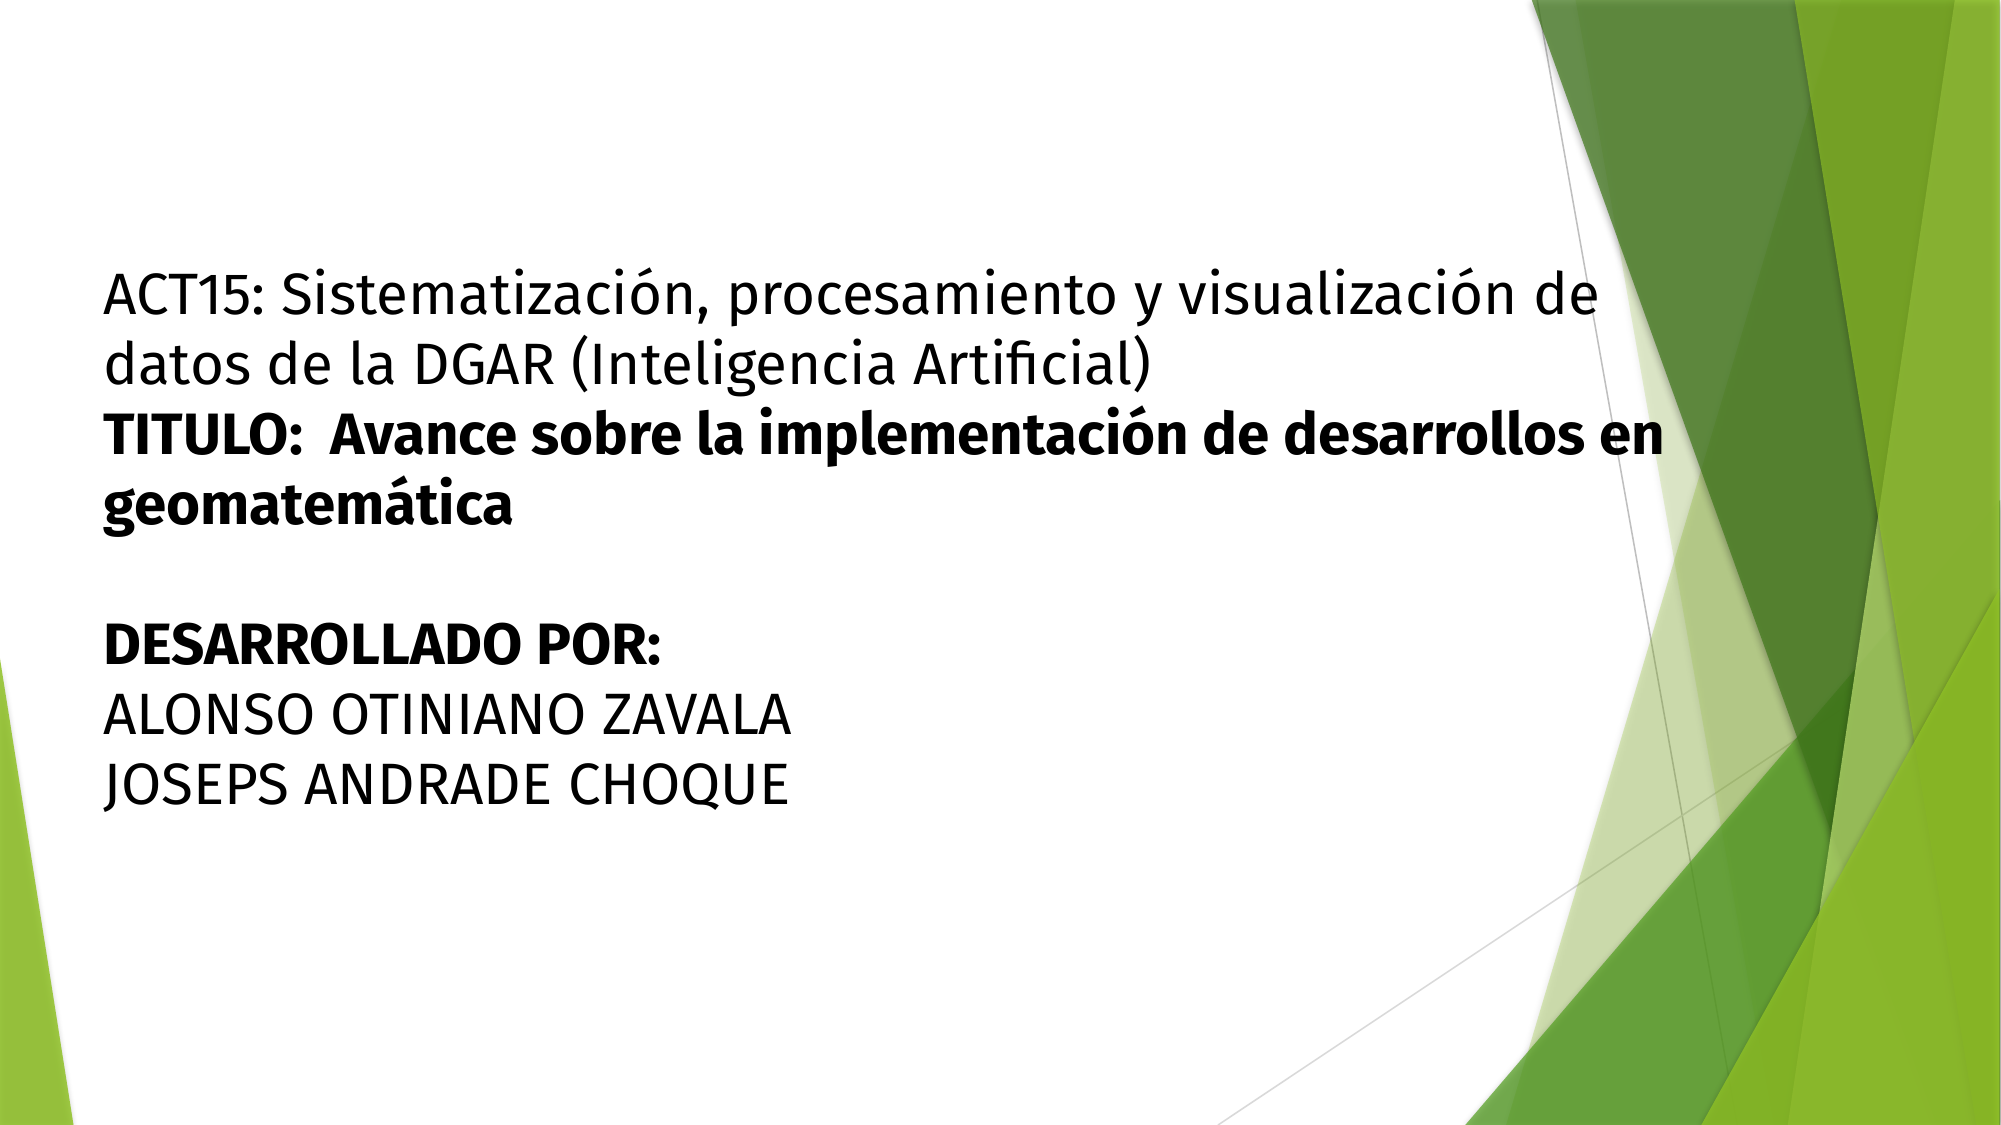

ACT15: Sistematización, procesamiento y visualización de datos de la DGAR (Inteligencia Artificial)
TITULO:  Avance sobre la implementación de desarrollos en geomatemática

DESARROLLADO POR:
ALONSO OTINIANO ZAVALA
JOSEPS ANDRADE CHOQUE